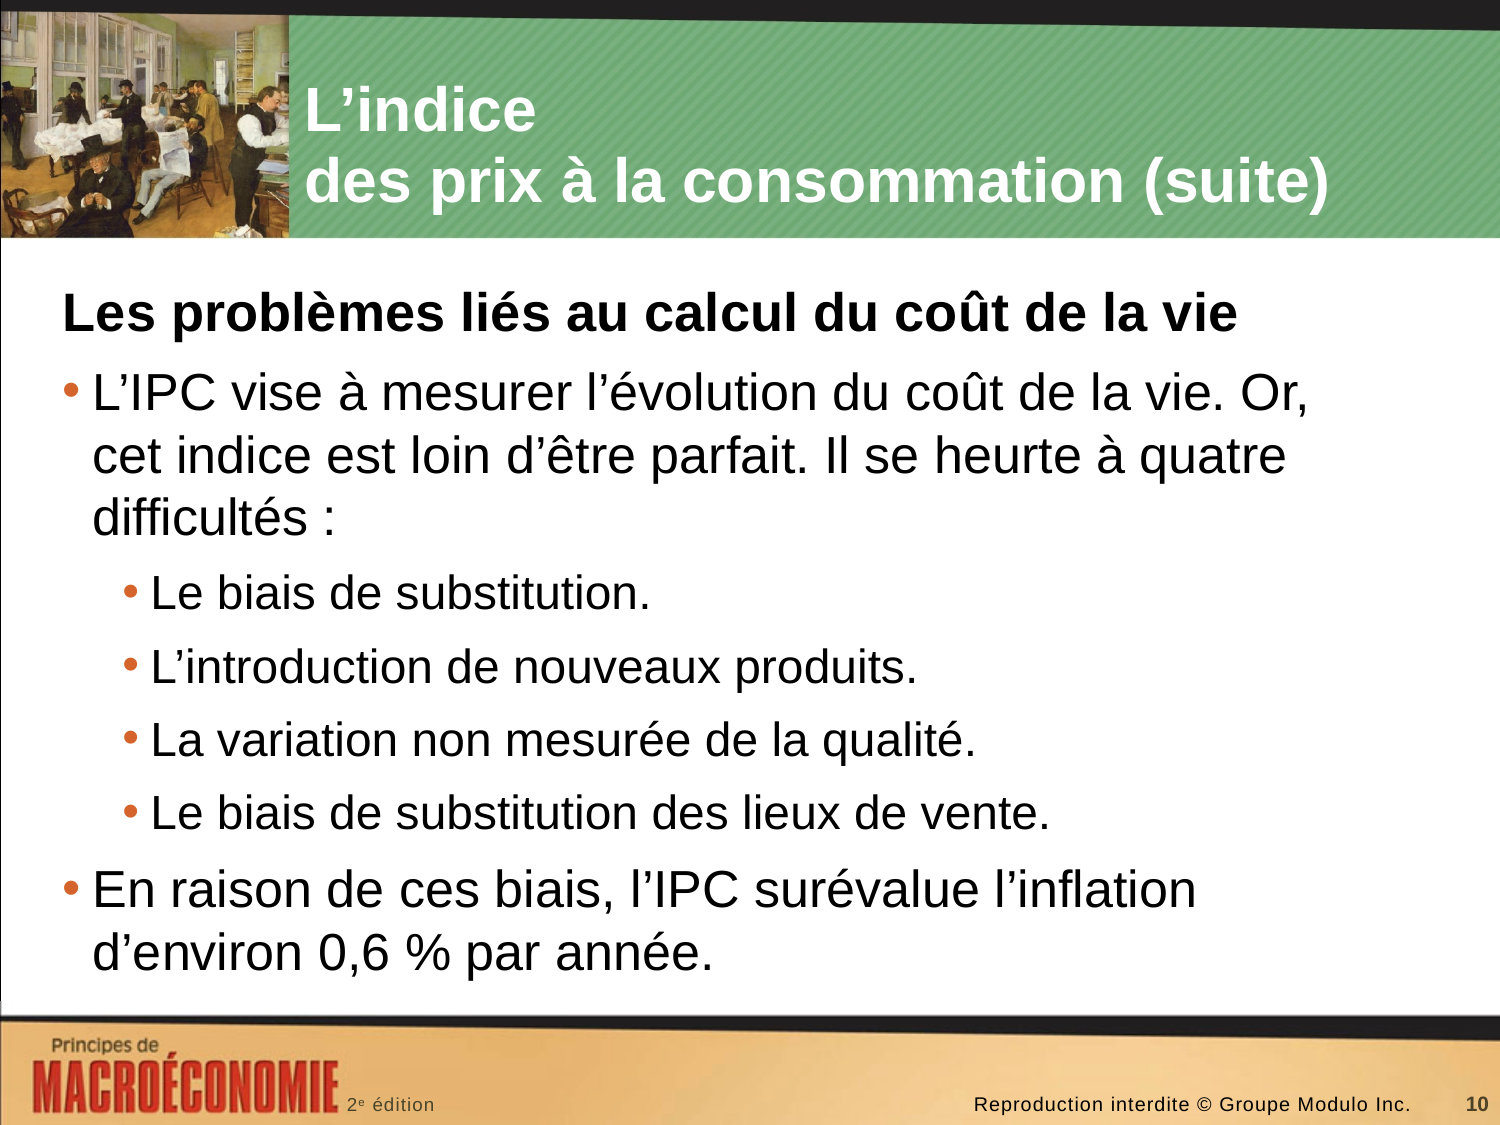

# L’indice des prix à la consommation (suite)
Les problèmes liés au calcul du coût de la vie
L’IPC vise à mesurer l’évolution du coût de la vie. Or,   cet indice est loin d’être parfait. Il se heurte à quatre difficultés :
Le biais de substitution.
L’introduction de nouveaux produits.
La variation non mesurée de la qualité.
Le biais de substitution des lieux de vente.
En raison de ces biais, l’IPC surévalue l’inflation d’environ 0,6 % par année.
10